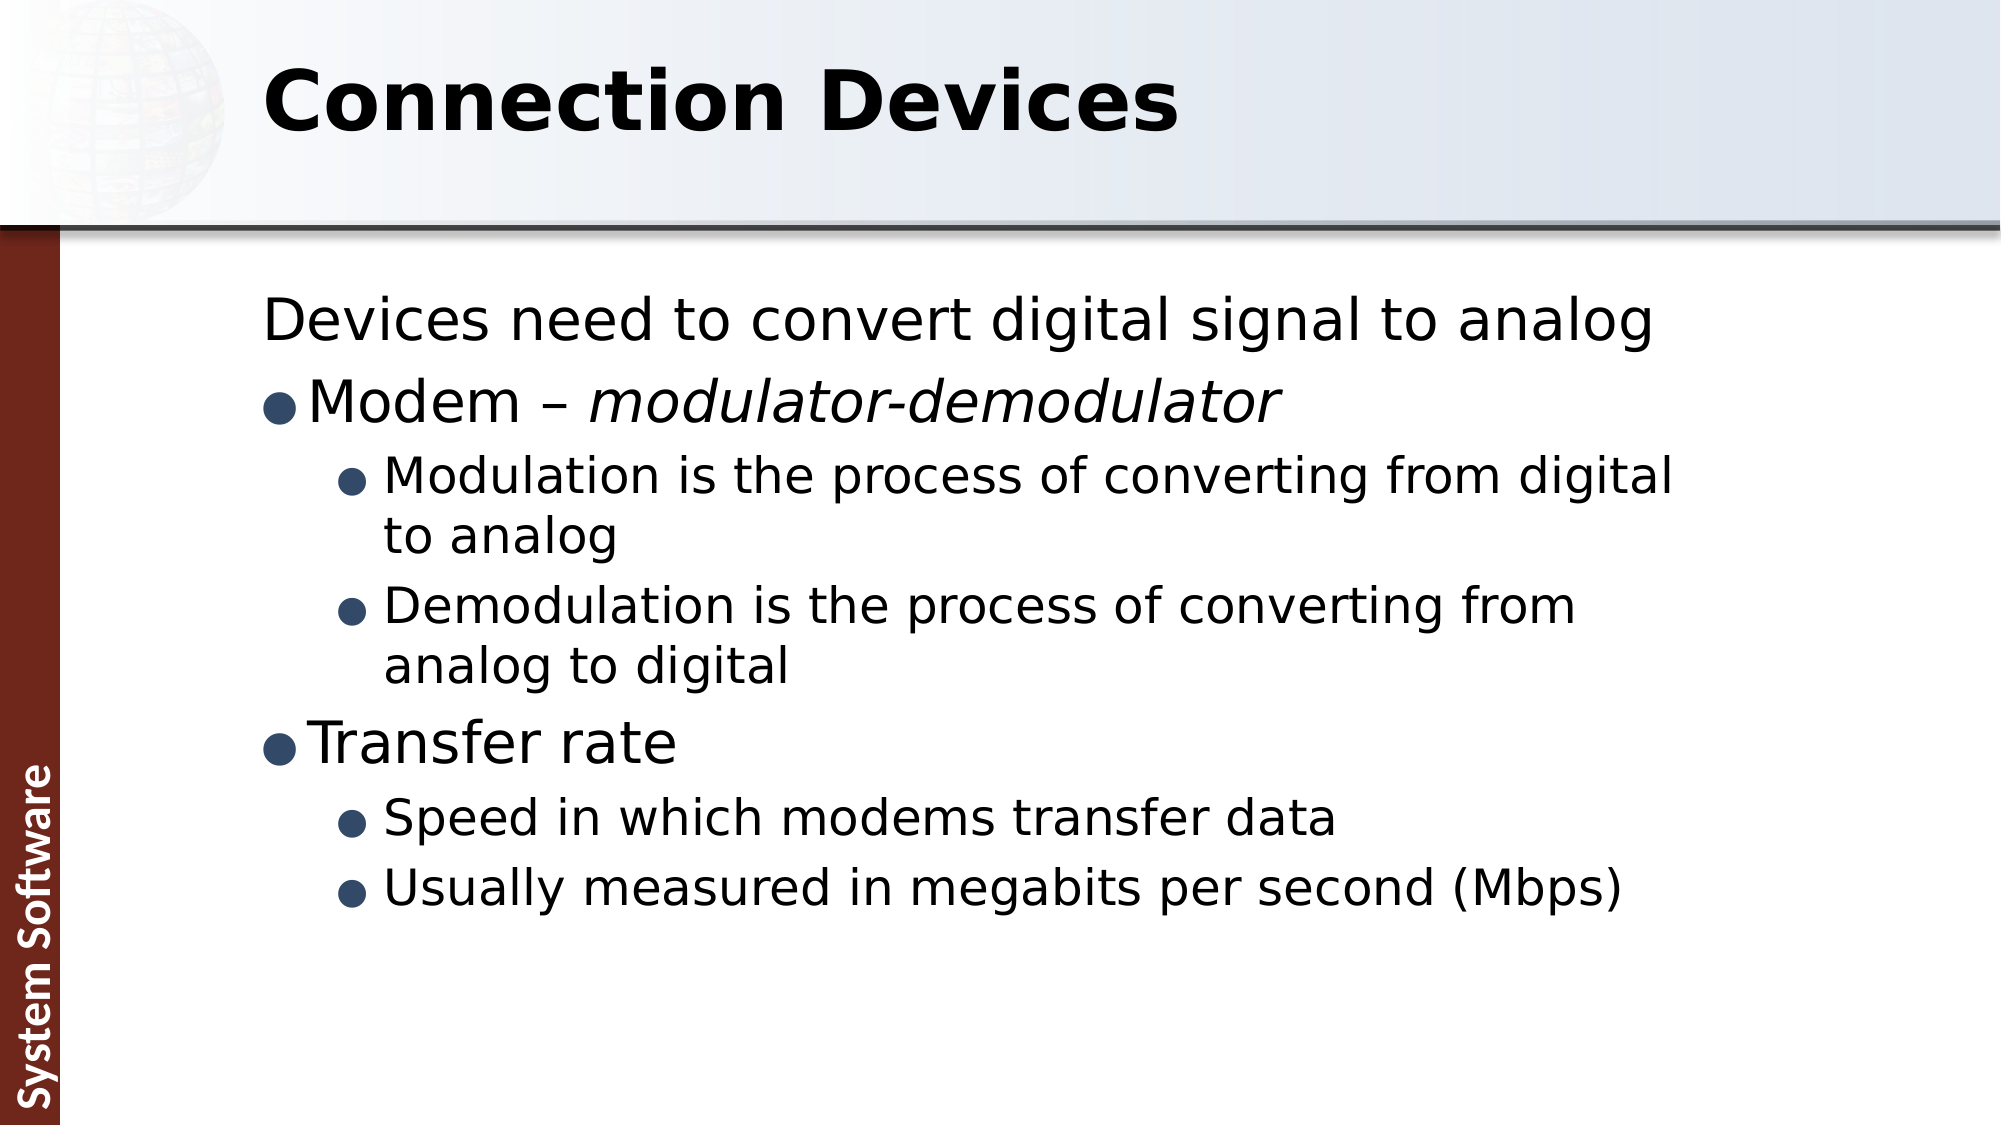

# Connection Devices
Devices need to convert digital signal to analog
Modem – modulator-demodulator
Modulation is the process of converting from digital to analog
Demodulation is the process of converting from analog to digital
Transfer rate
Speed in which modems transfer data
Usually measured in megabits per second (Mbps)